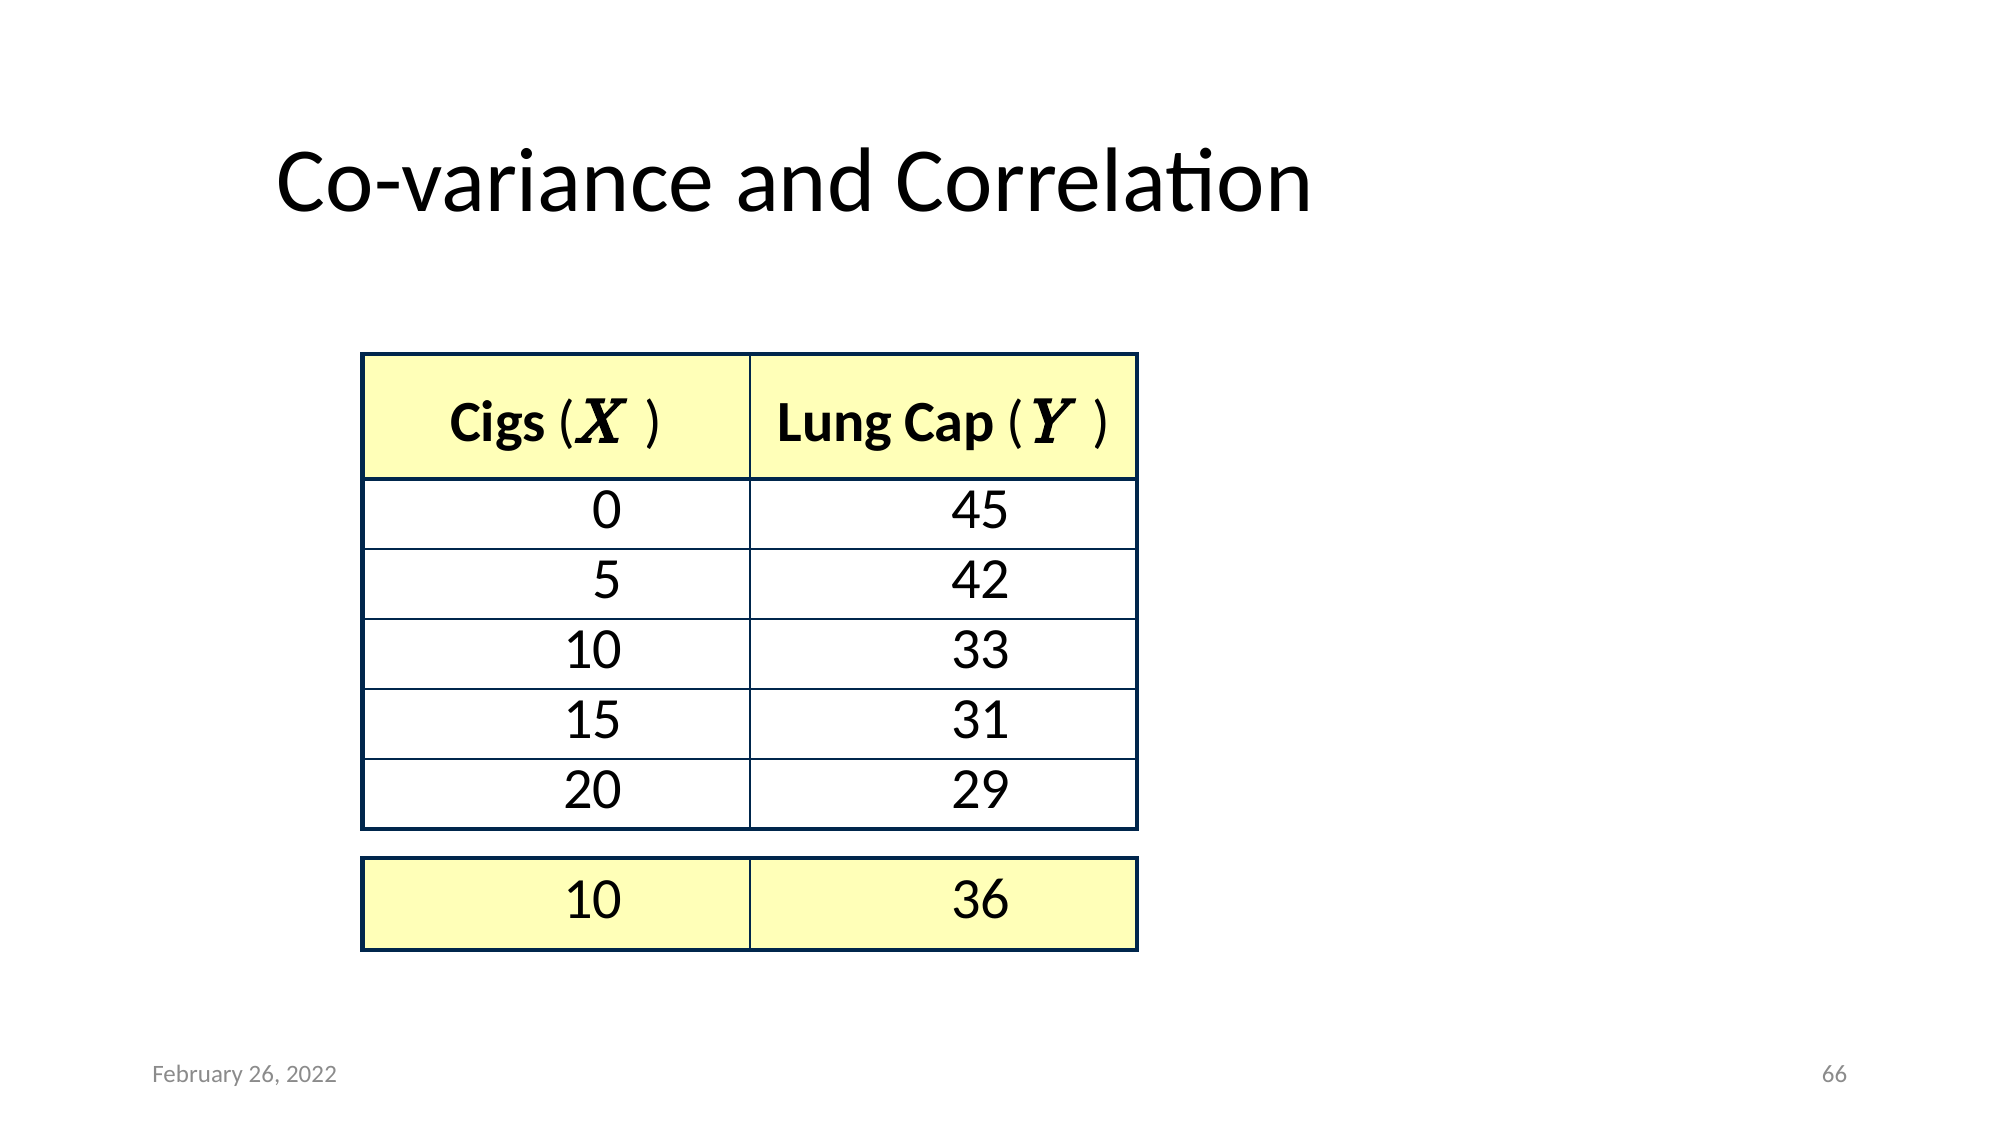

# Co-variance and Correlation
| Cigs (X ) | Lung Cap (Y ) |
| --- | --- |
|  |  |
| 0 | 45 |
| 5 | 42 |
| 10 | 33 |
| 15 | 31 |
| 20 | 29 |
|  |  |
| 10 | 36 |
February 26, 2022
66